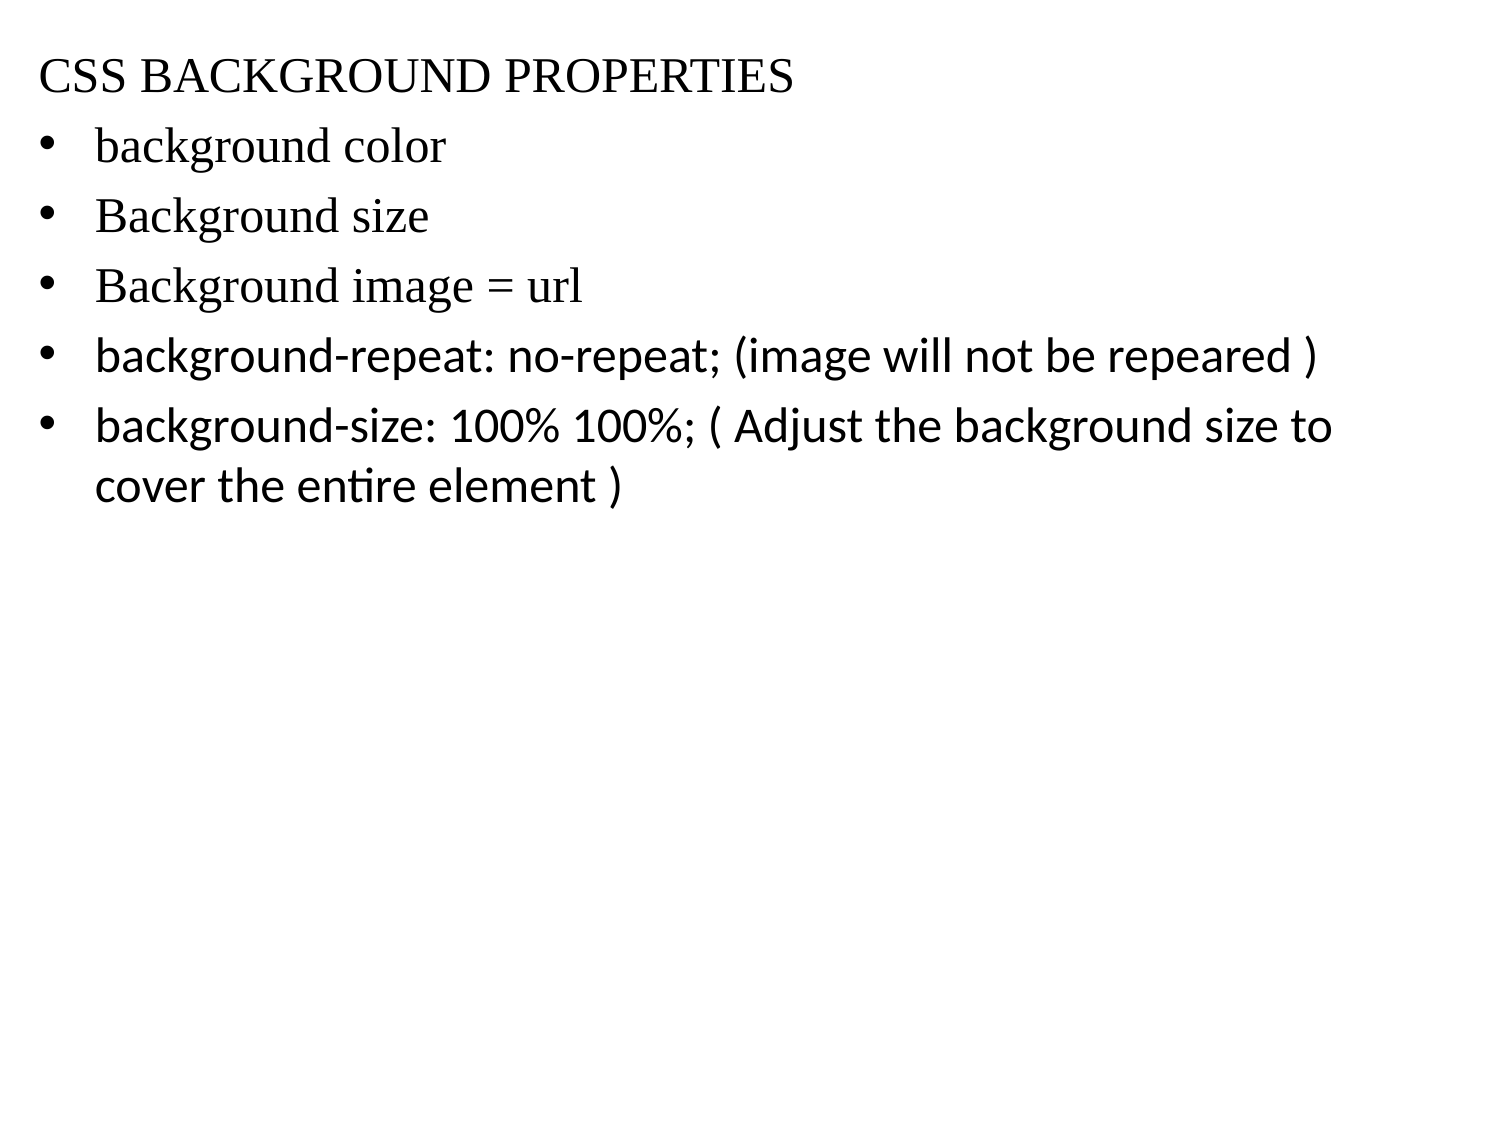

CSS BACKGROUND PROPERTIES
background color
Background size
Background image = url
background-repeat: no-repeat; (image will not be repeared )
background-size: 100% 100%; ( Adjust the background size to cover the entire element )